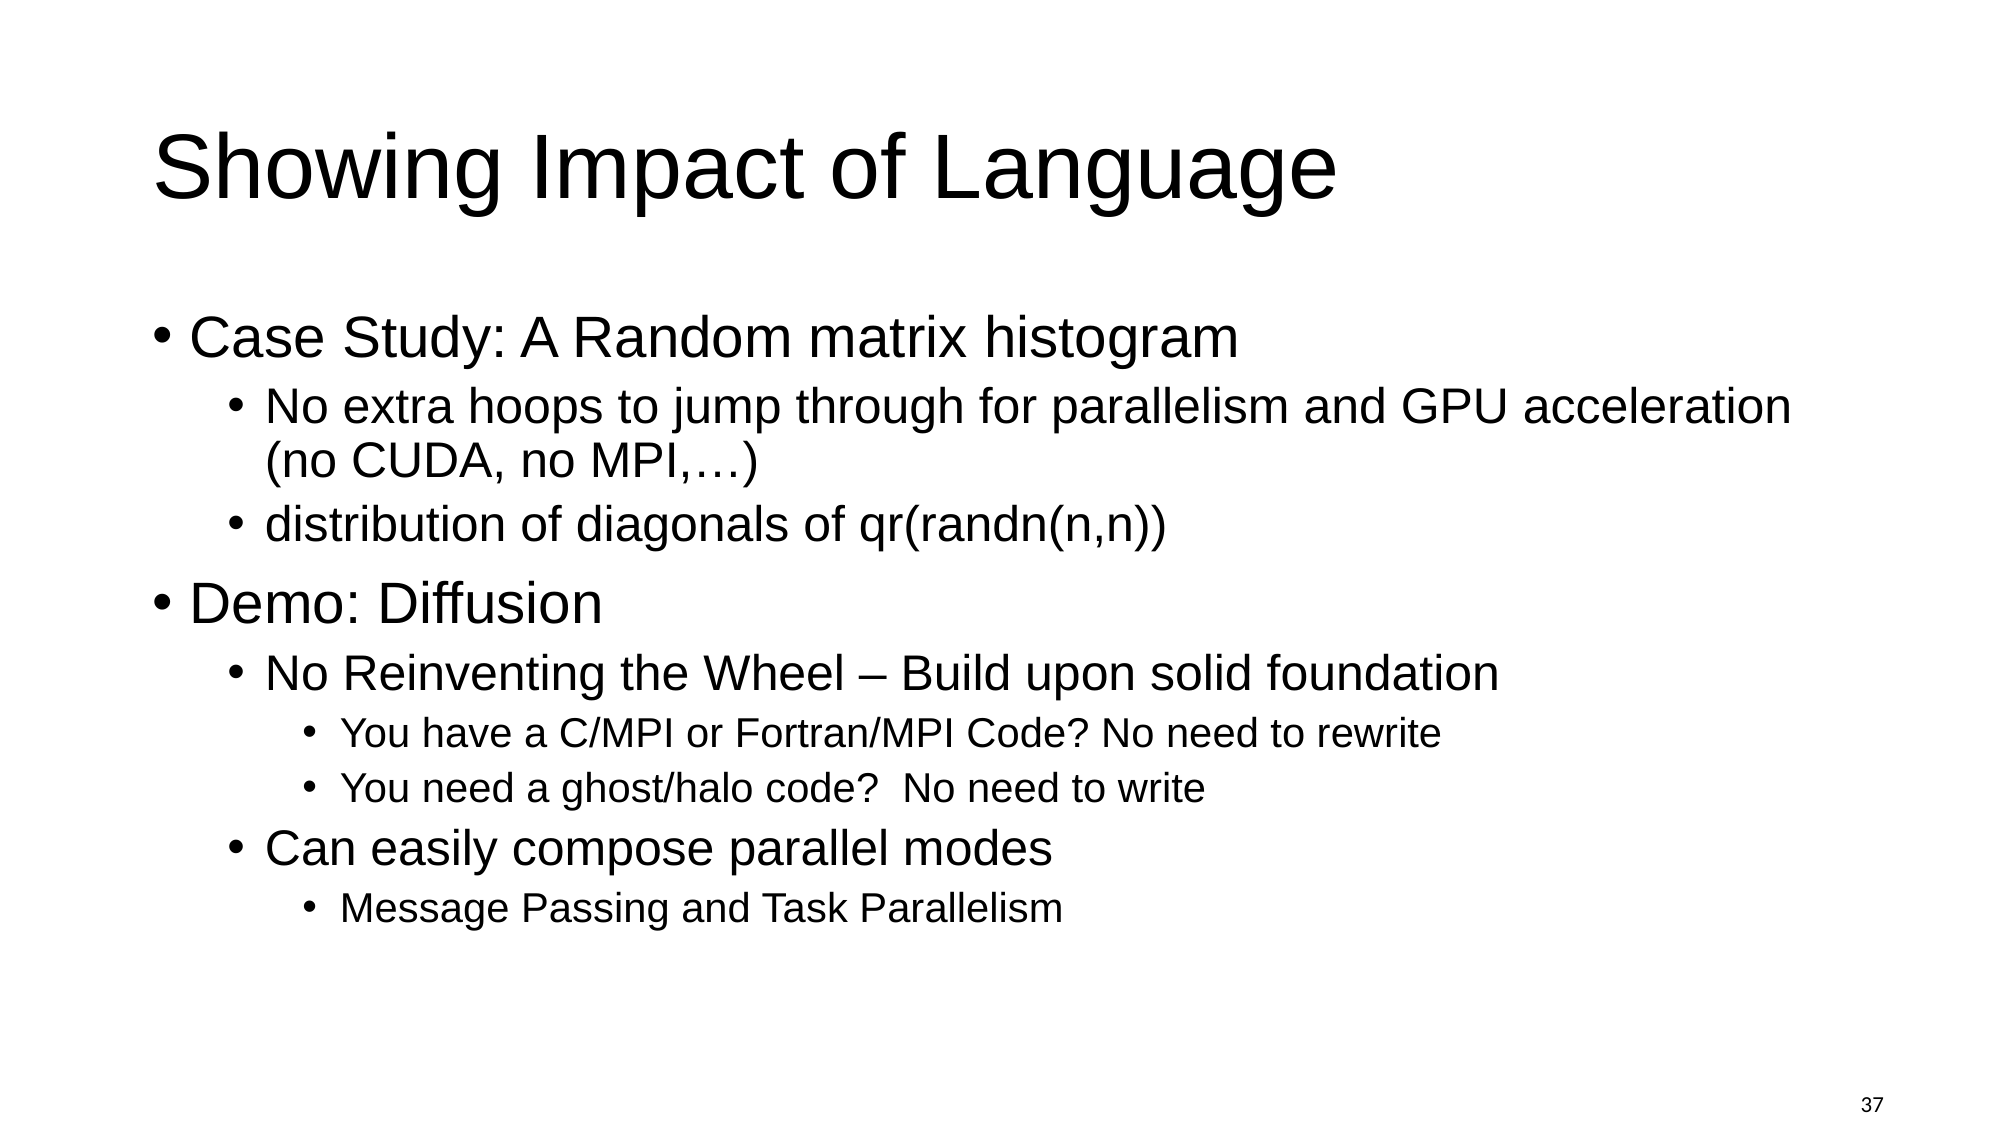

# Showing Impact of Language
Case Study: A Random matrix histogram
No extra hoops to jump through for parallelism and GPU acceleration (no CUDA, no MPI,…)
distribution of diagonals of qr(randn(n,n))
Demo: Diffusion
No Reinventing the Wheel – Build upon solid foundation
You have a C/MPI or Fortran/MPI Code? No need to rewrite
You need a ghost/halo code?  No need to write
Can easily compose parallel modes
Message Passing and Task Parallelism